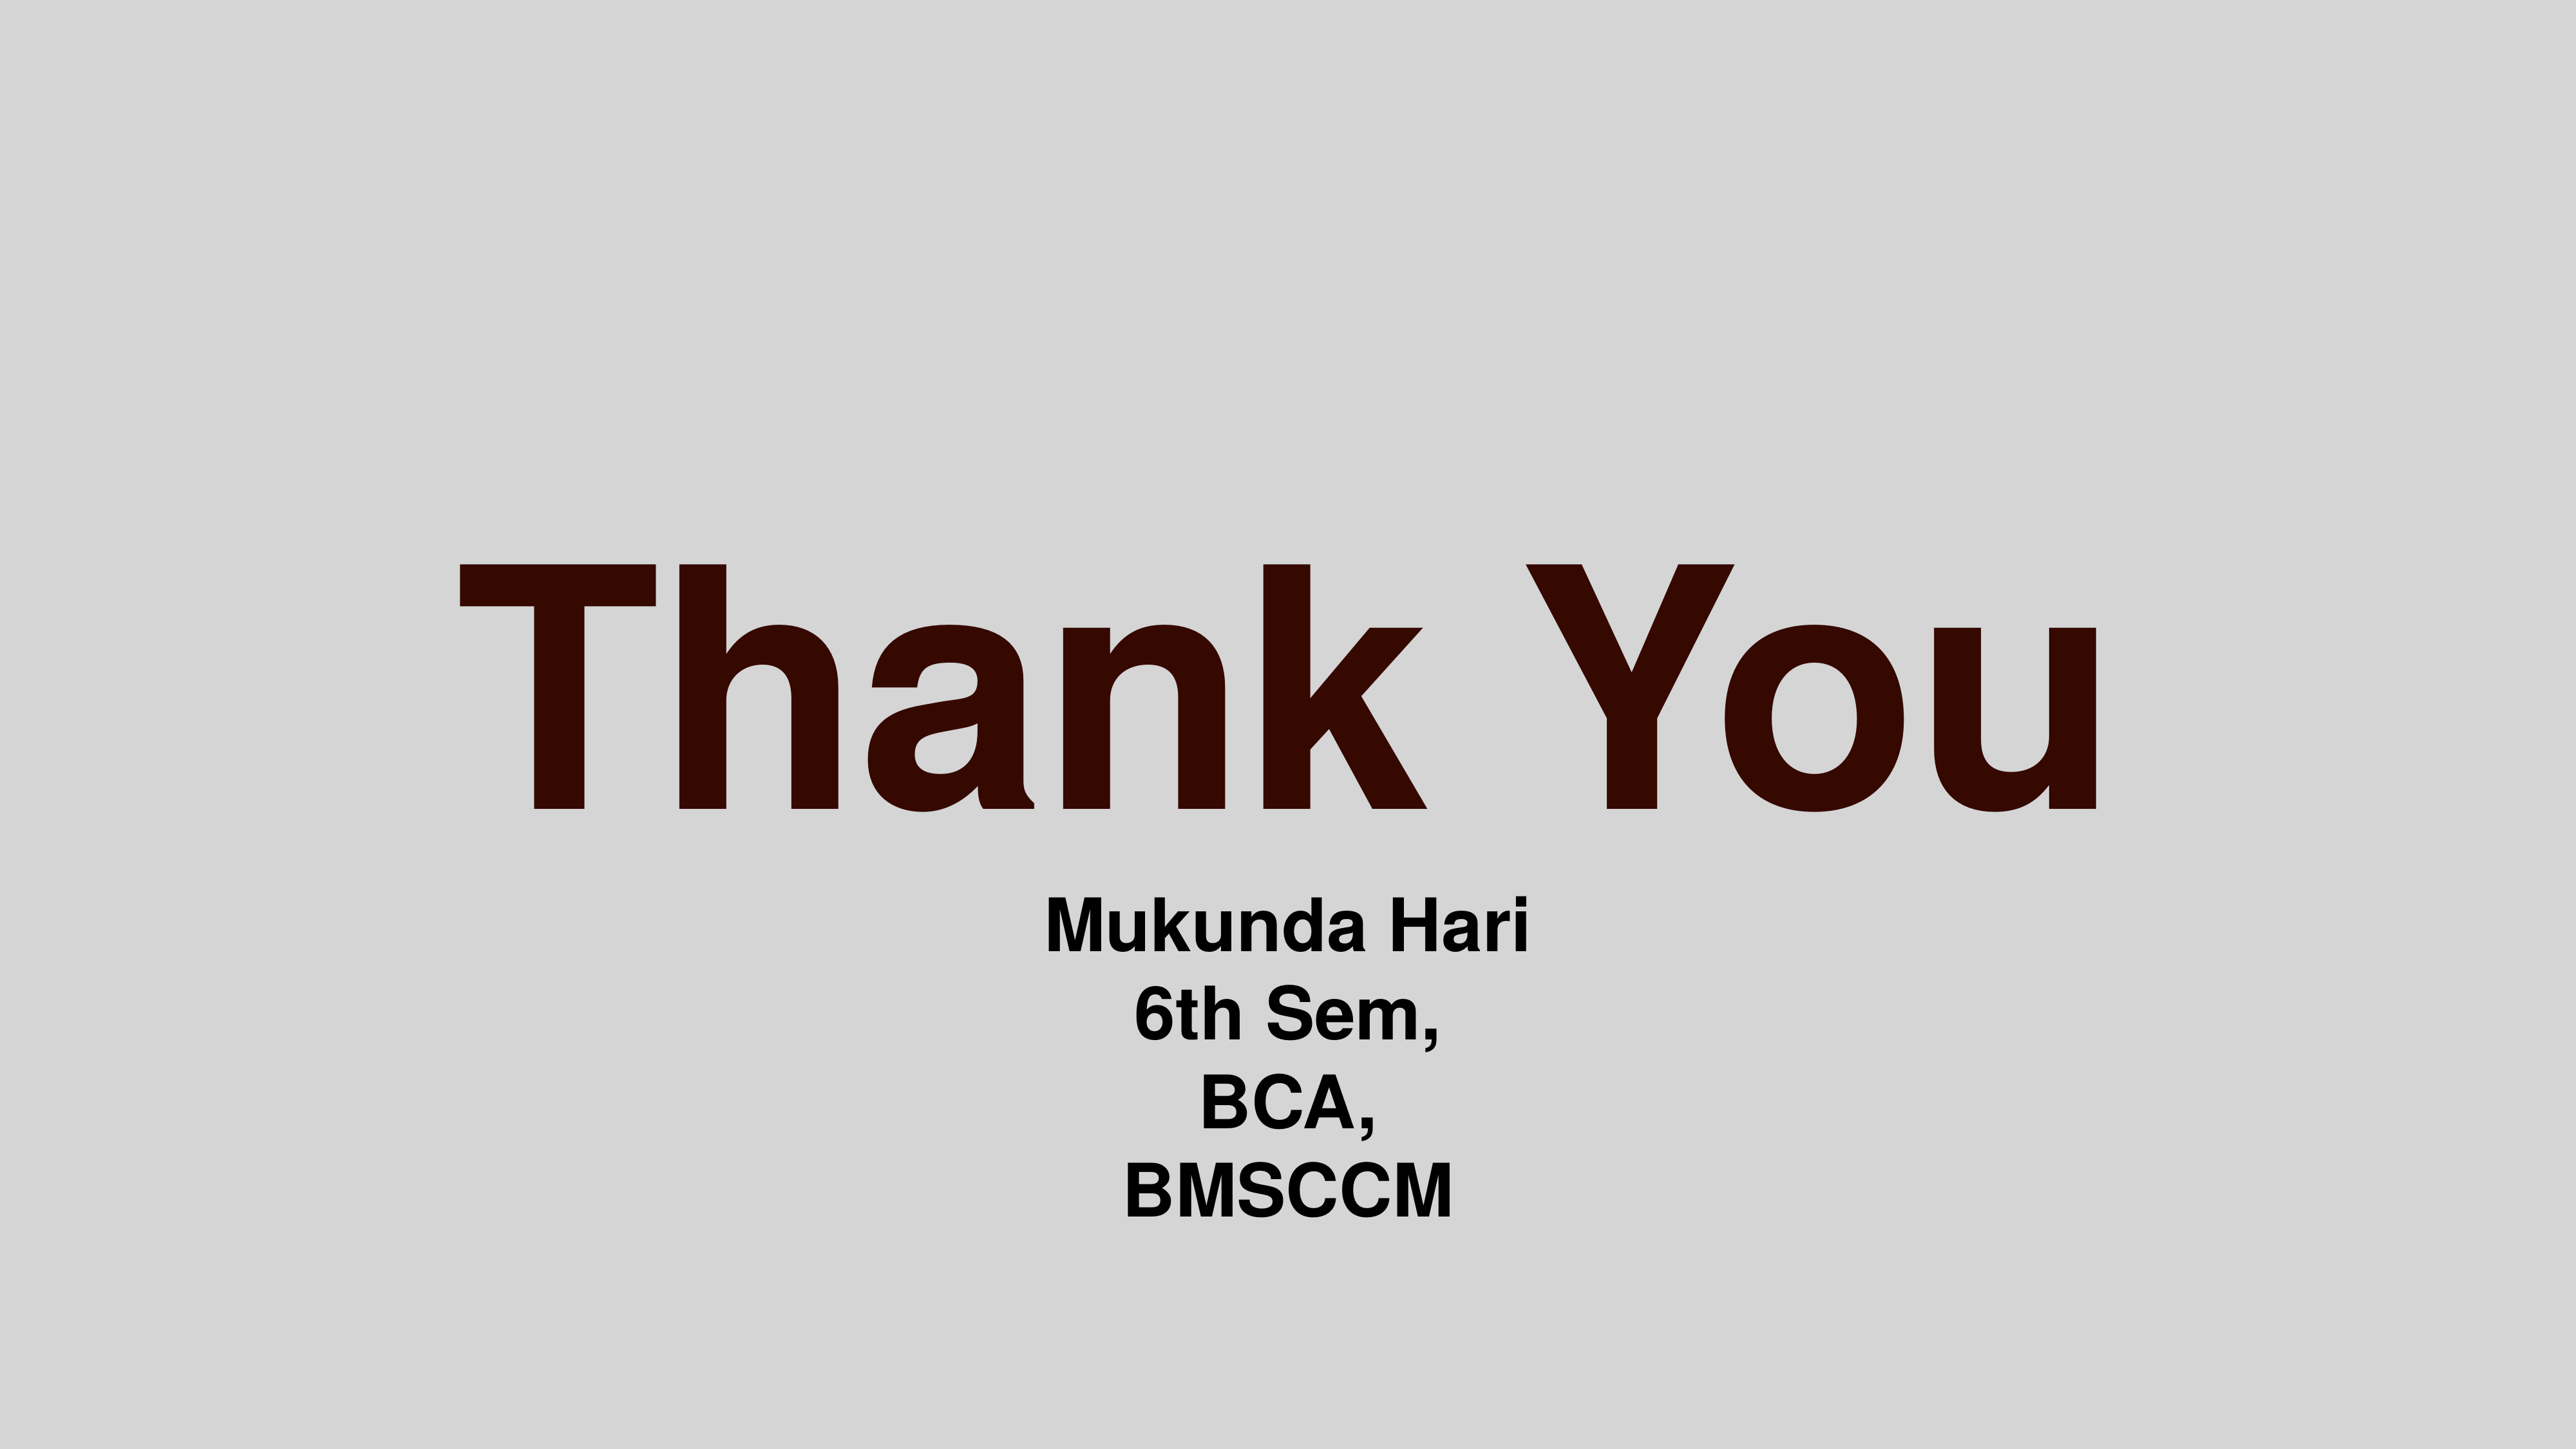

Thank You
Mukunda Hari
6th Sem,
BCA,
BMSCCM